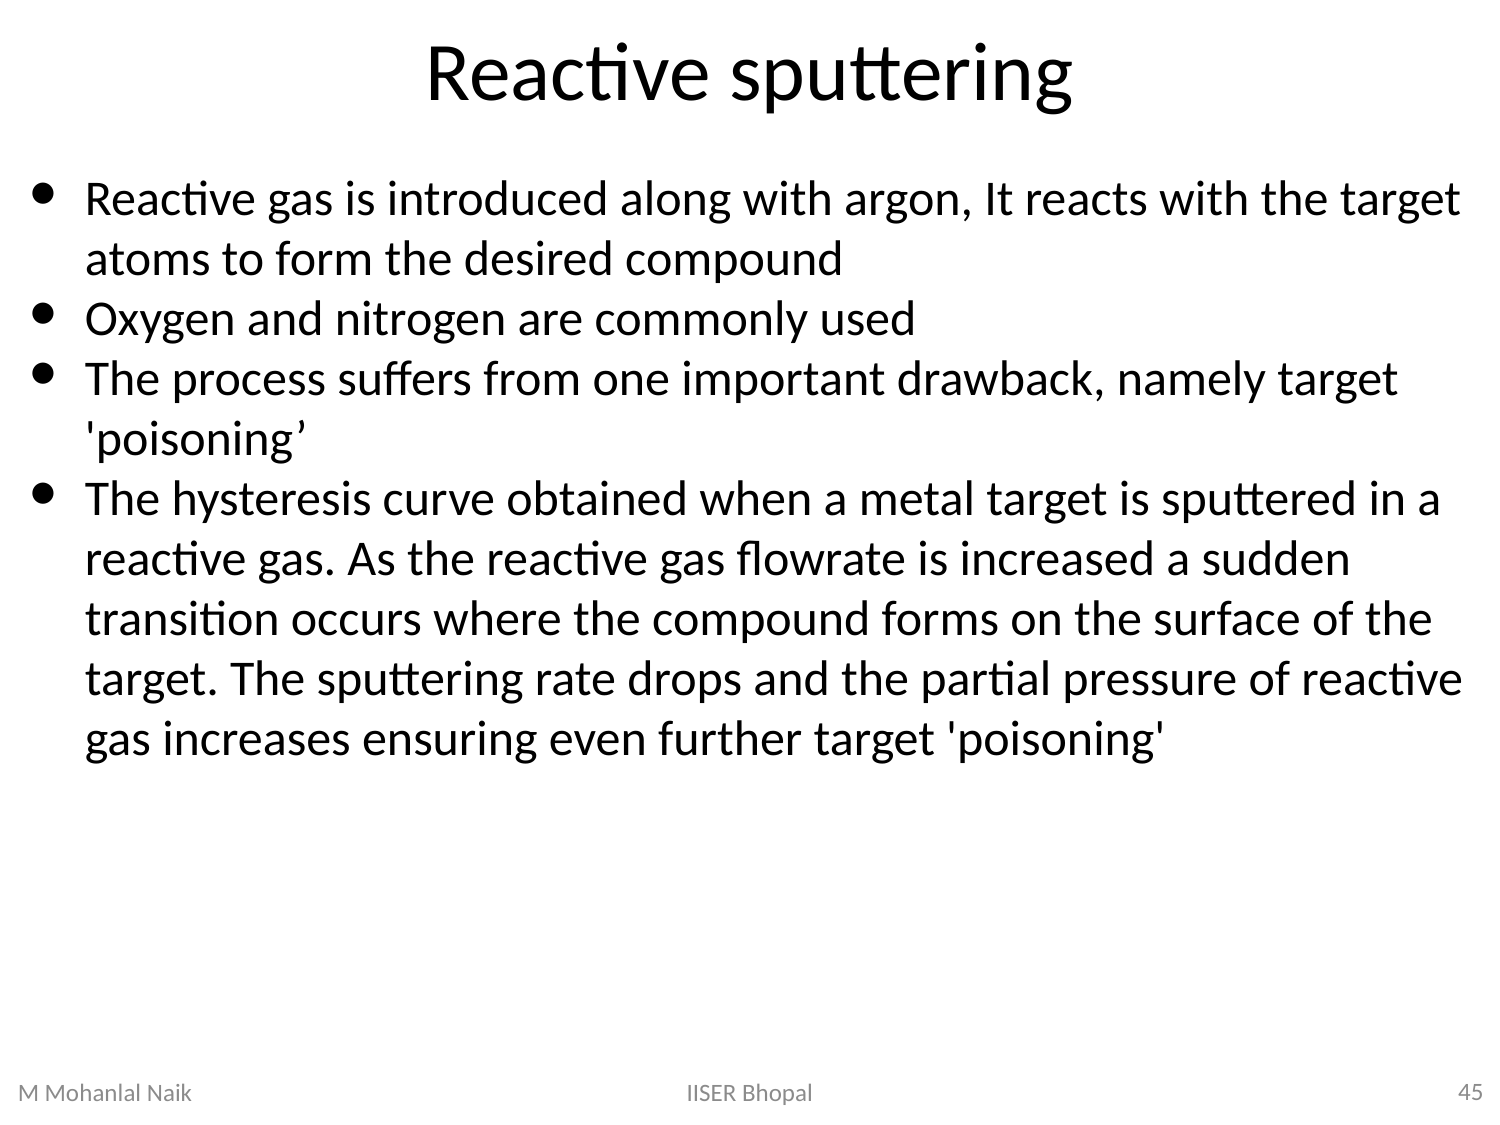

# Reactive sputtering
Reactive gas is introduced along with argon, It reacts with the target atoms to form the desired compound
Oxygen and nitrogen are commonly used
The process suffers from one important drawback, namely target 'poisoning’
The hysteresis curve obtained when a metal target is sputtered in a reactive gas. As the reactive gas flowrate is increased a sudden transition occurs where the compound forms on the surface of the target. The sputtering rate drops and the partial pressure of reactive gas increases ensuring even further target 'poisoning'
45
IISER Bhopal
M Mohanlal Naik